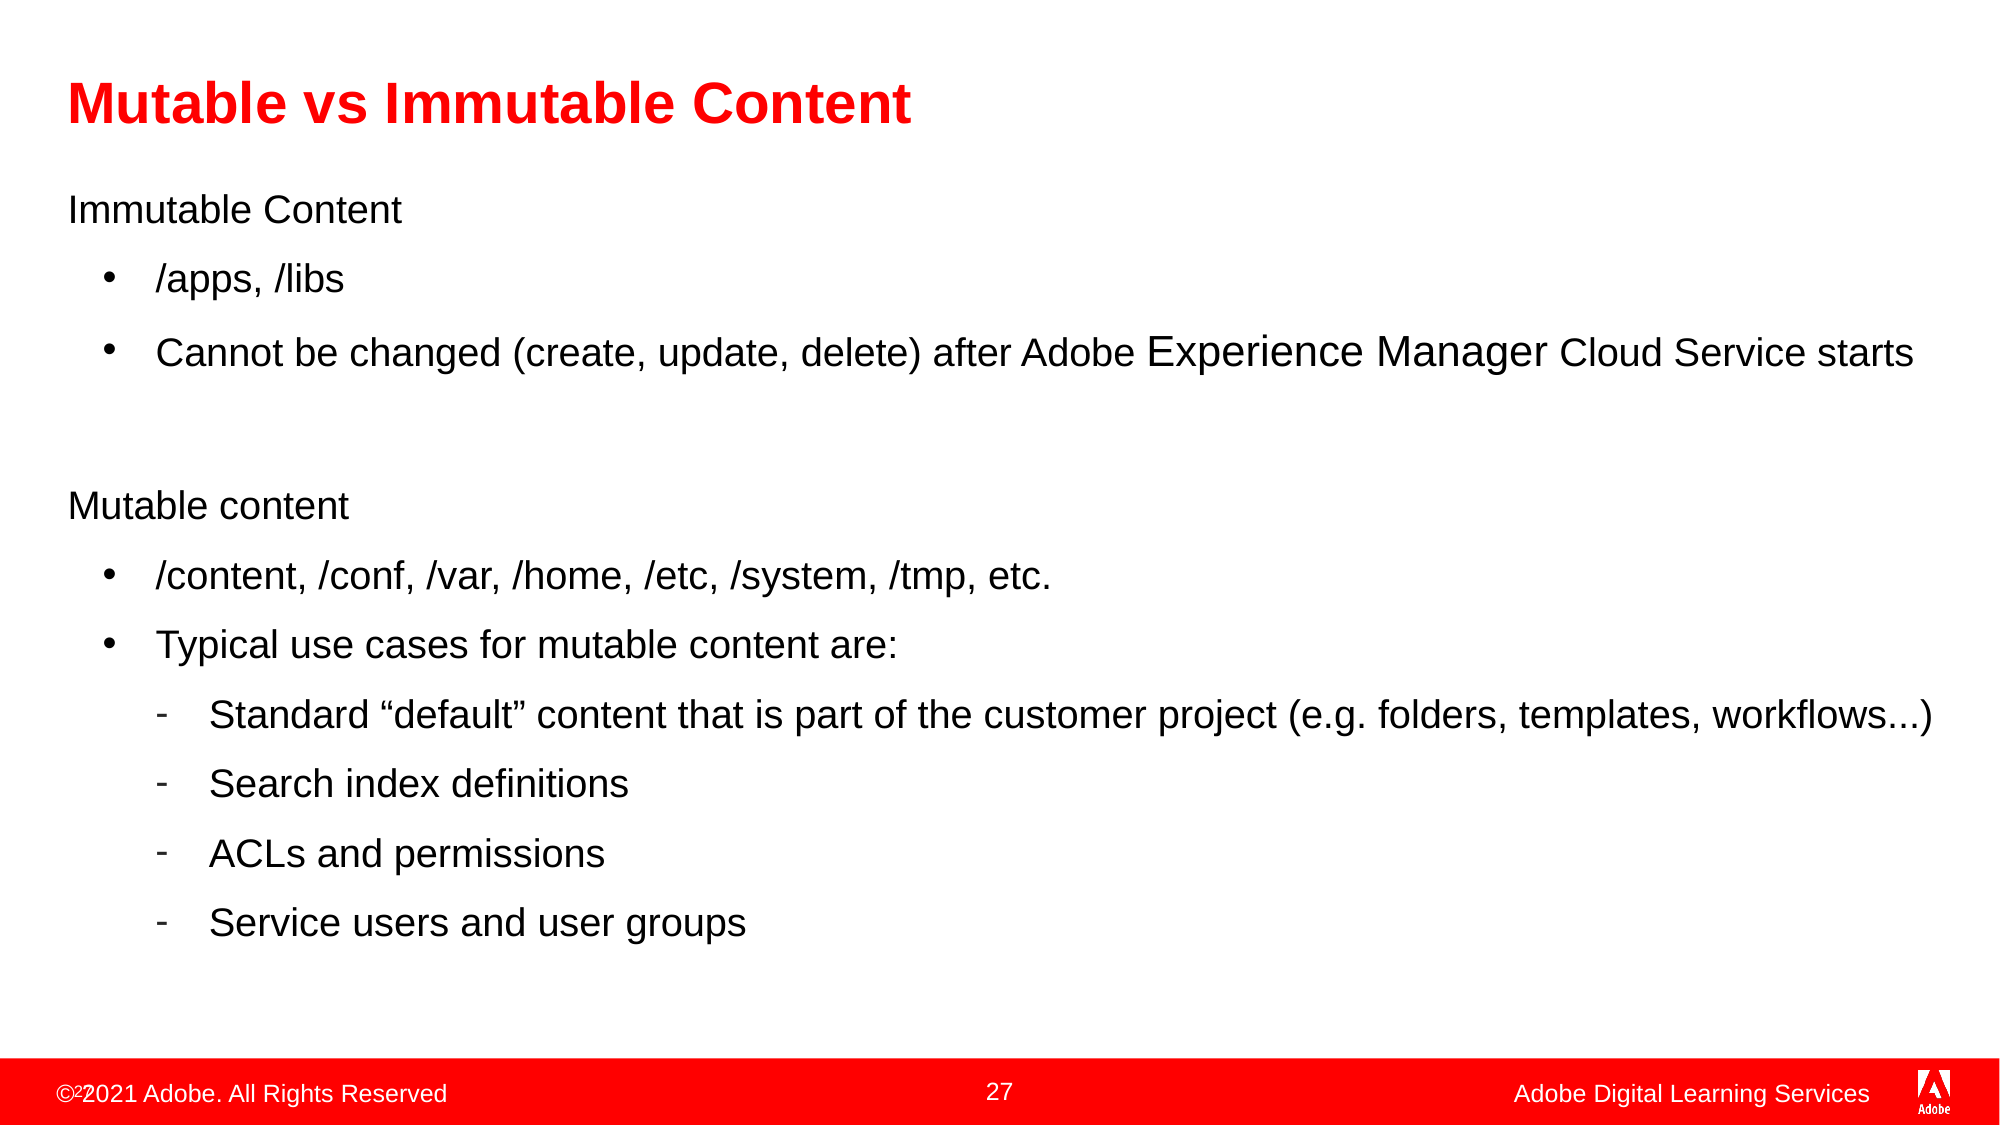

# Mutable vs Immutable Content
Immutable Content
/apps, /libs
Cannot be changed (create, update, delete) after Adobe Experience Manager Cloud Service starts

Mutable content
/content, /conf, /var, /home, /etc, /system, /tmp, etc.
Typical use cases for mutable content are:
Standard “default” content that is part of the customer project (e.g. folders, templates, workflows...)
Search index definitions
ACLs and permissions
Service users and user groups

27